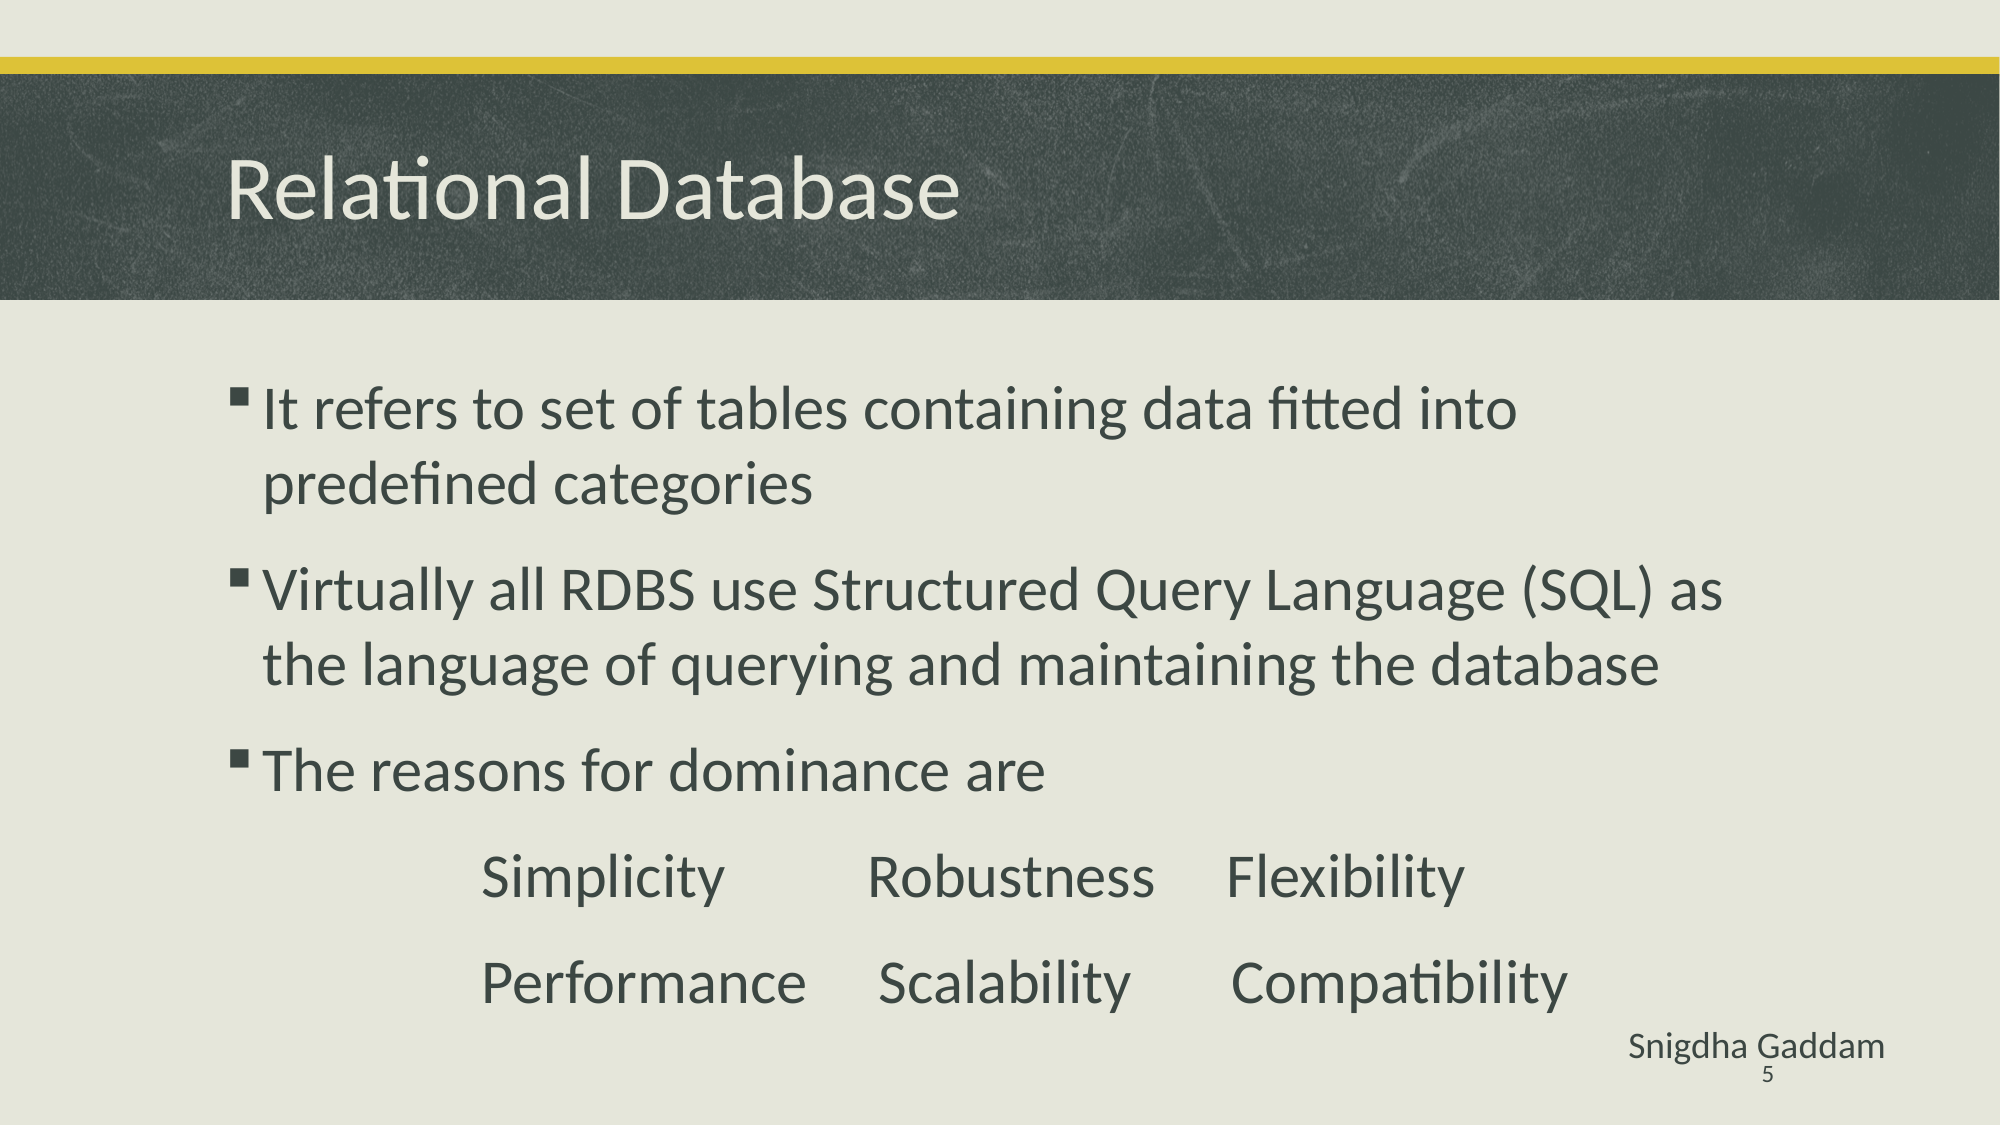

# Relational Database
It refers to set of tables containing data fitted into predefined categories
Virtually all RDBS use Structured Query Language (SQL) as the language of querying and maintaining the database
The reasons for dominance are
                  Simplicity          Robustness     Flexibility
                  Performance     Scalability       Compatibility

Snigdha Gaddam
5